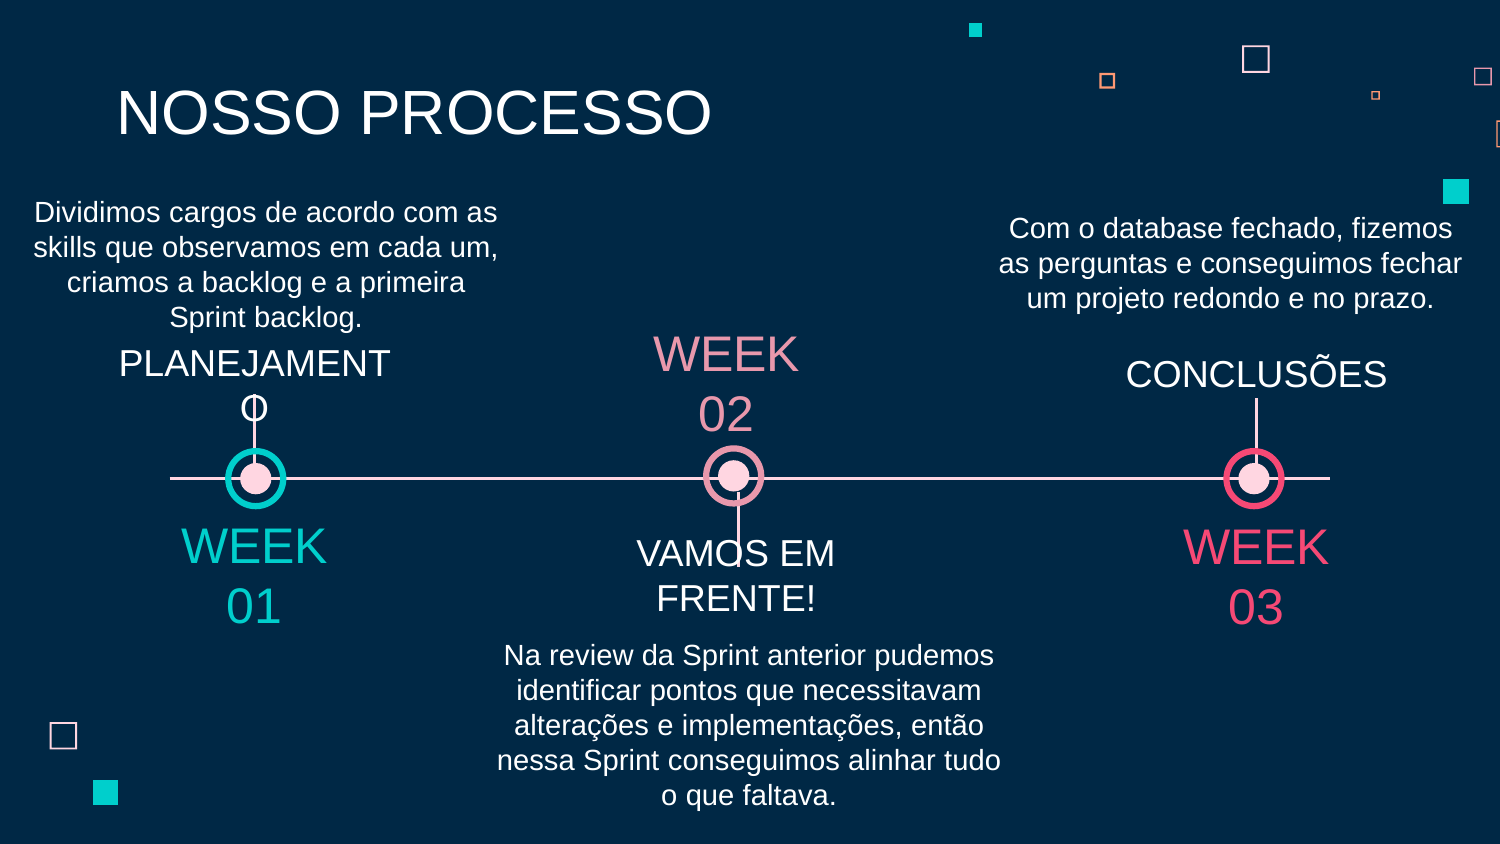

# NOSSO PROCESSO
Com o database fechado, fizemos as perguntas e conseguimos fechar um projeto redondo e no prazo.
Dividimos cargos de acordo com as skills que observamos em cada um, criamos a backlog e a primeira Sprint backlog.
PLANEJAMENTO
CONCLUSÕES
WEEK 02

WEEK 01
WEEK 03
VAMOS EM FRENTE!
Na review da Sprint anterior pudemos identificar pontos que necessitavam alterações e implementações, então nessa Sprint conseguimos alinhar tudo o que faltava.